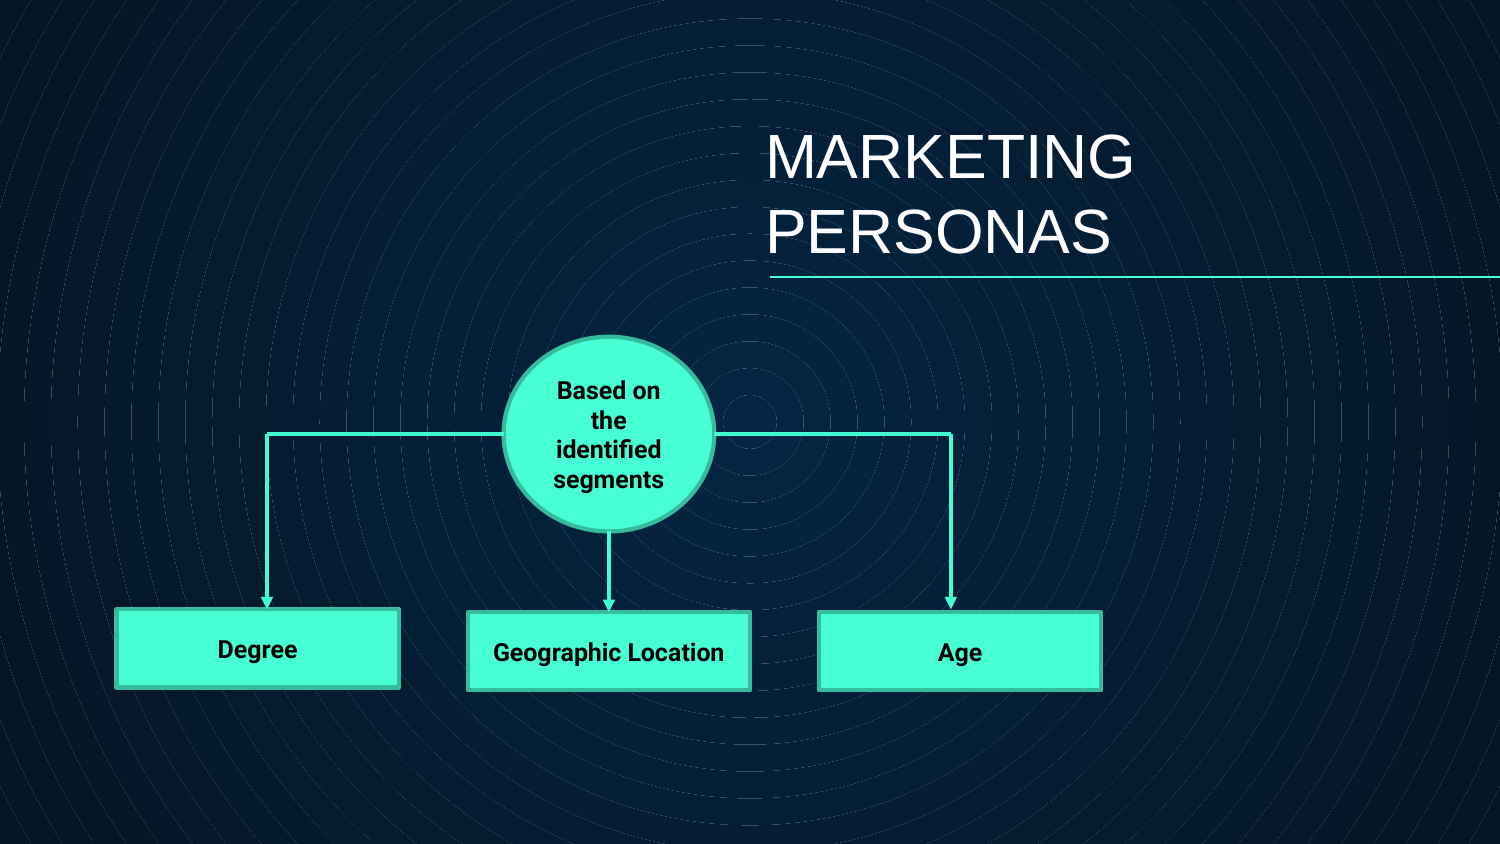

# MARKETING PERSONAS
Based on the identified segments
Degree
Geographic Location
Age